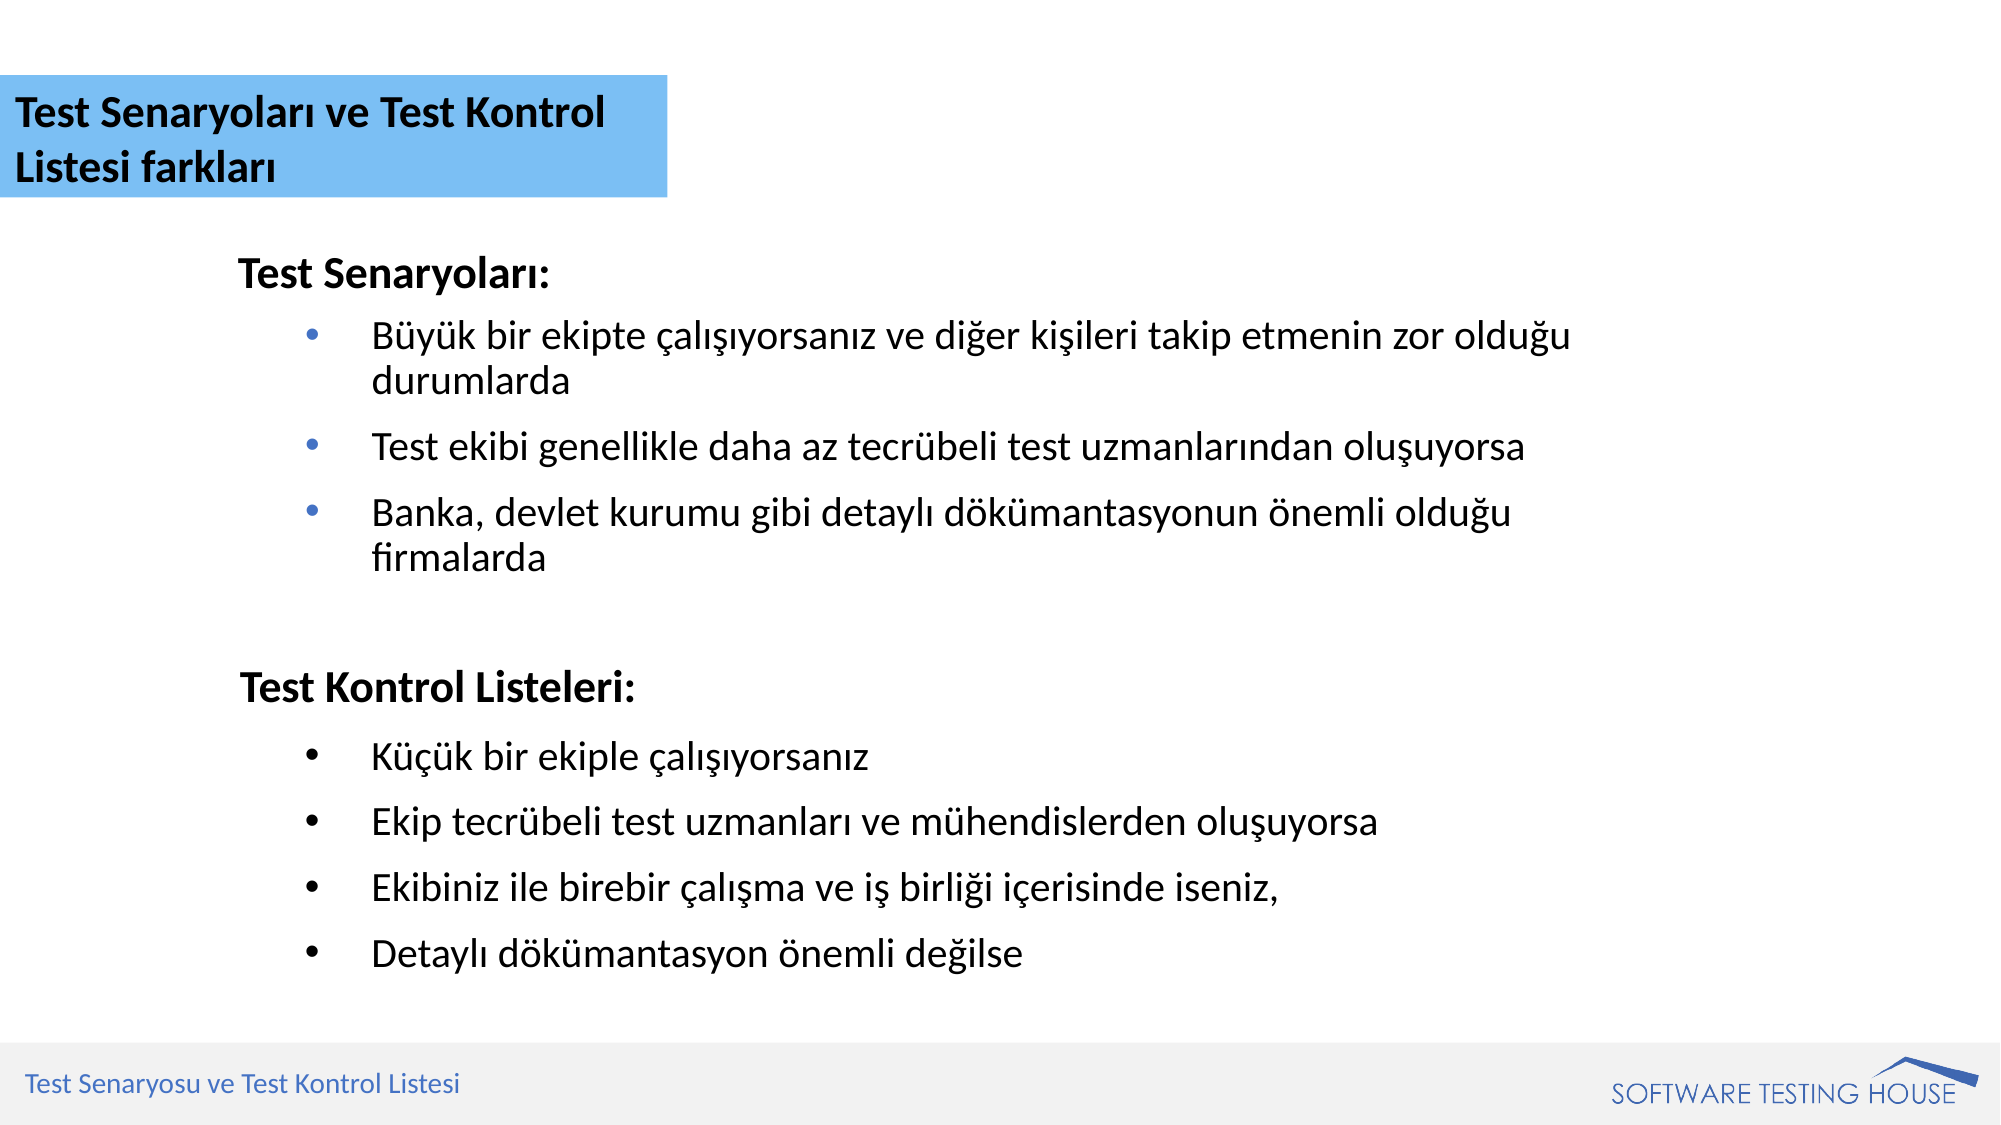

Test Senaryoları ve Test Kontrol Listesi farkları
Test Senaryoları:
Büyük bir ekipte çalışıyorsanız ve diğer kişileri takip etmenin zor olduğu durumlarda
Test ekibi genellikle daha az tecrübeli test uzmanlarından oluşuyorsa
Banka, devlet kurumu gibi detaylı dökümantasyonun önemli olduğu firmalarda
Test Kontrol Listeleri:
Küçük bir ekiple çalışıyorsanız
Ekip tecrübeli test uzmanları ve mühendislerden oluşuyorsa
Ekibiniz ile birebir çalışma ve iş birliği içerisinde iseniz,
Detaylı dökümantasyon önemli değilse
Test Senaryosu ve Test Kontrol Listesi